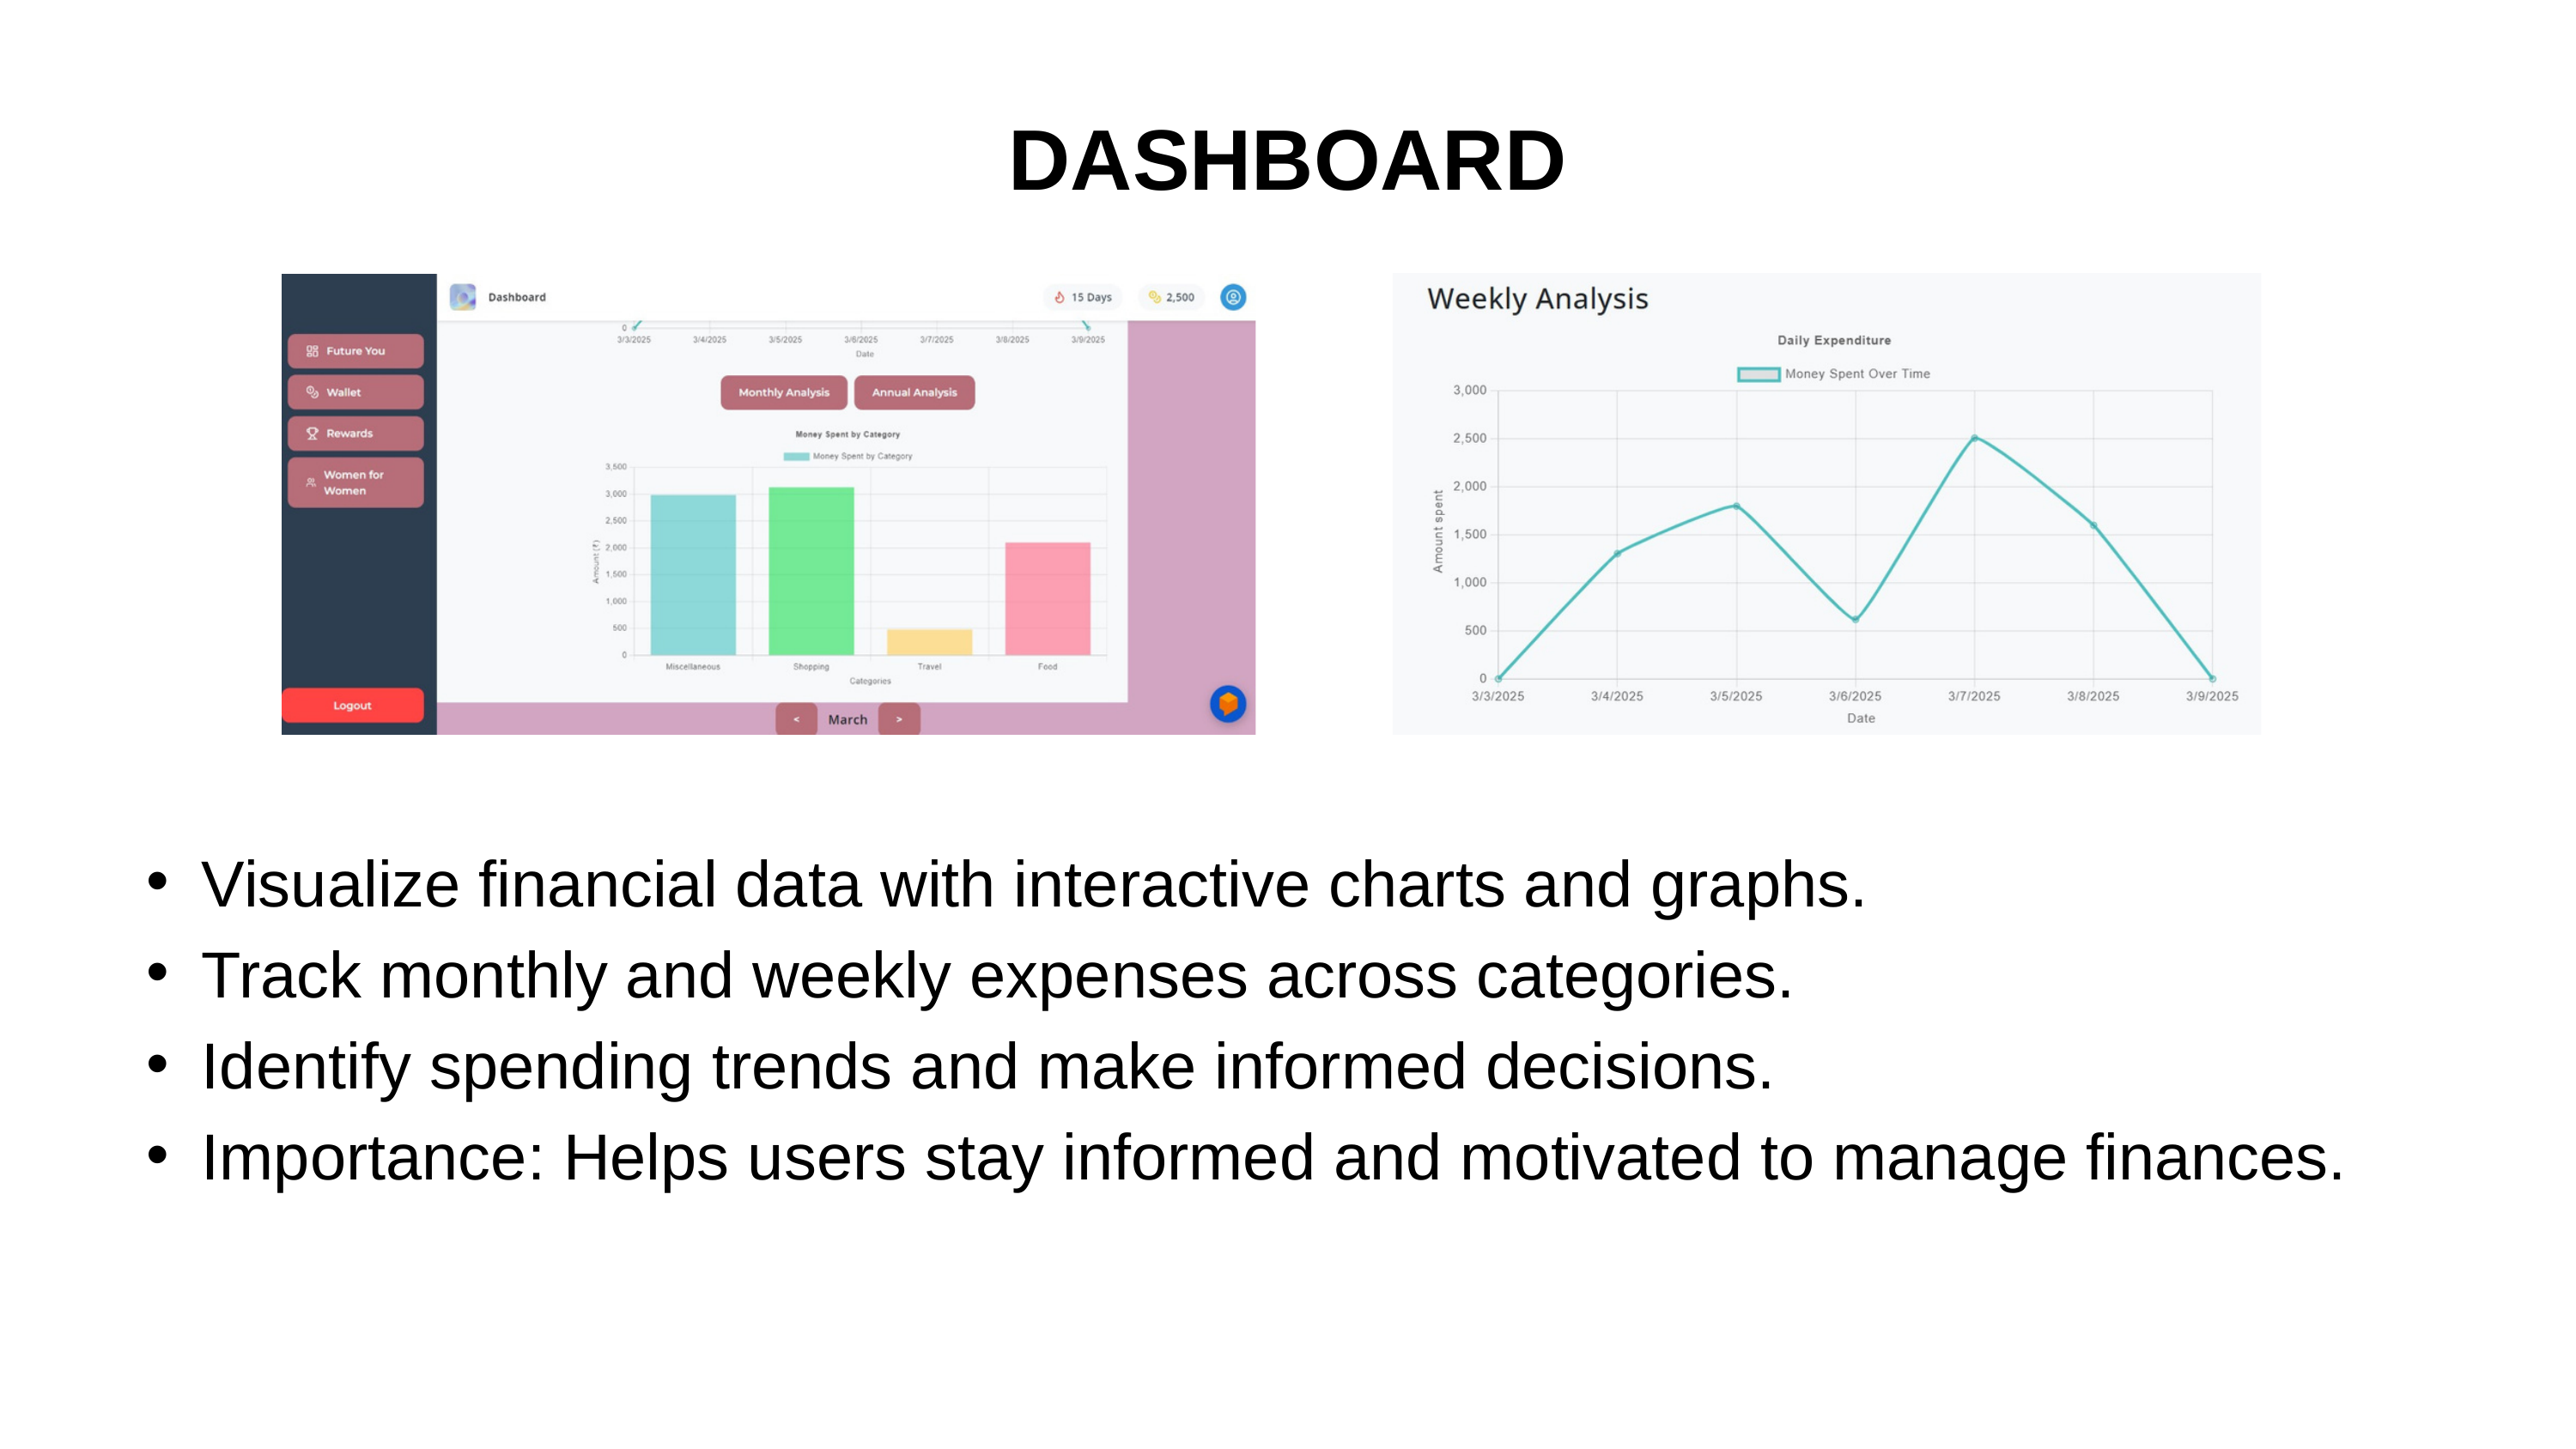

DASHBOARD

Visualize financial data with interactive charts and graphs.
Track monthly and weekly expenses across categories.
Identify spending trends and make informed decisions.
Importance: Helps users stay informed and motivated to manage finances.